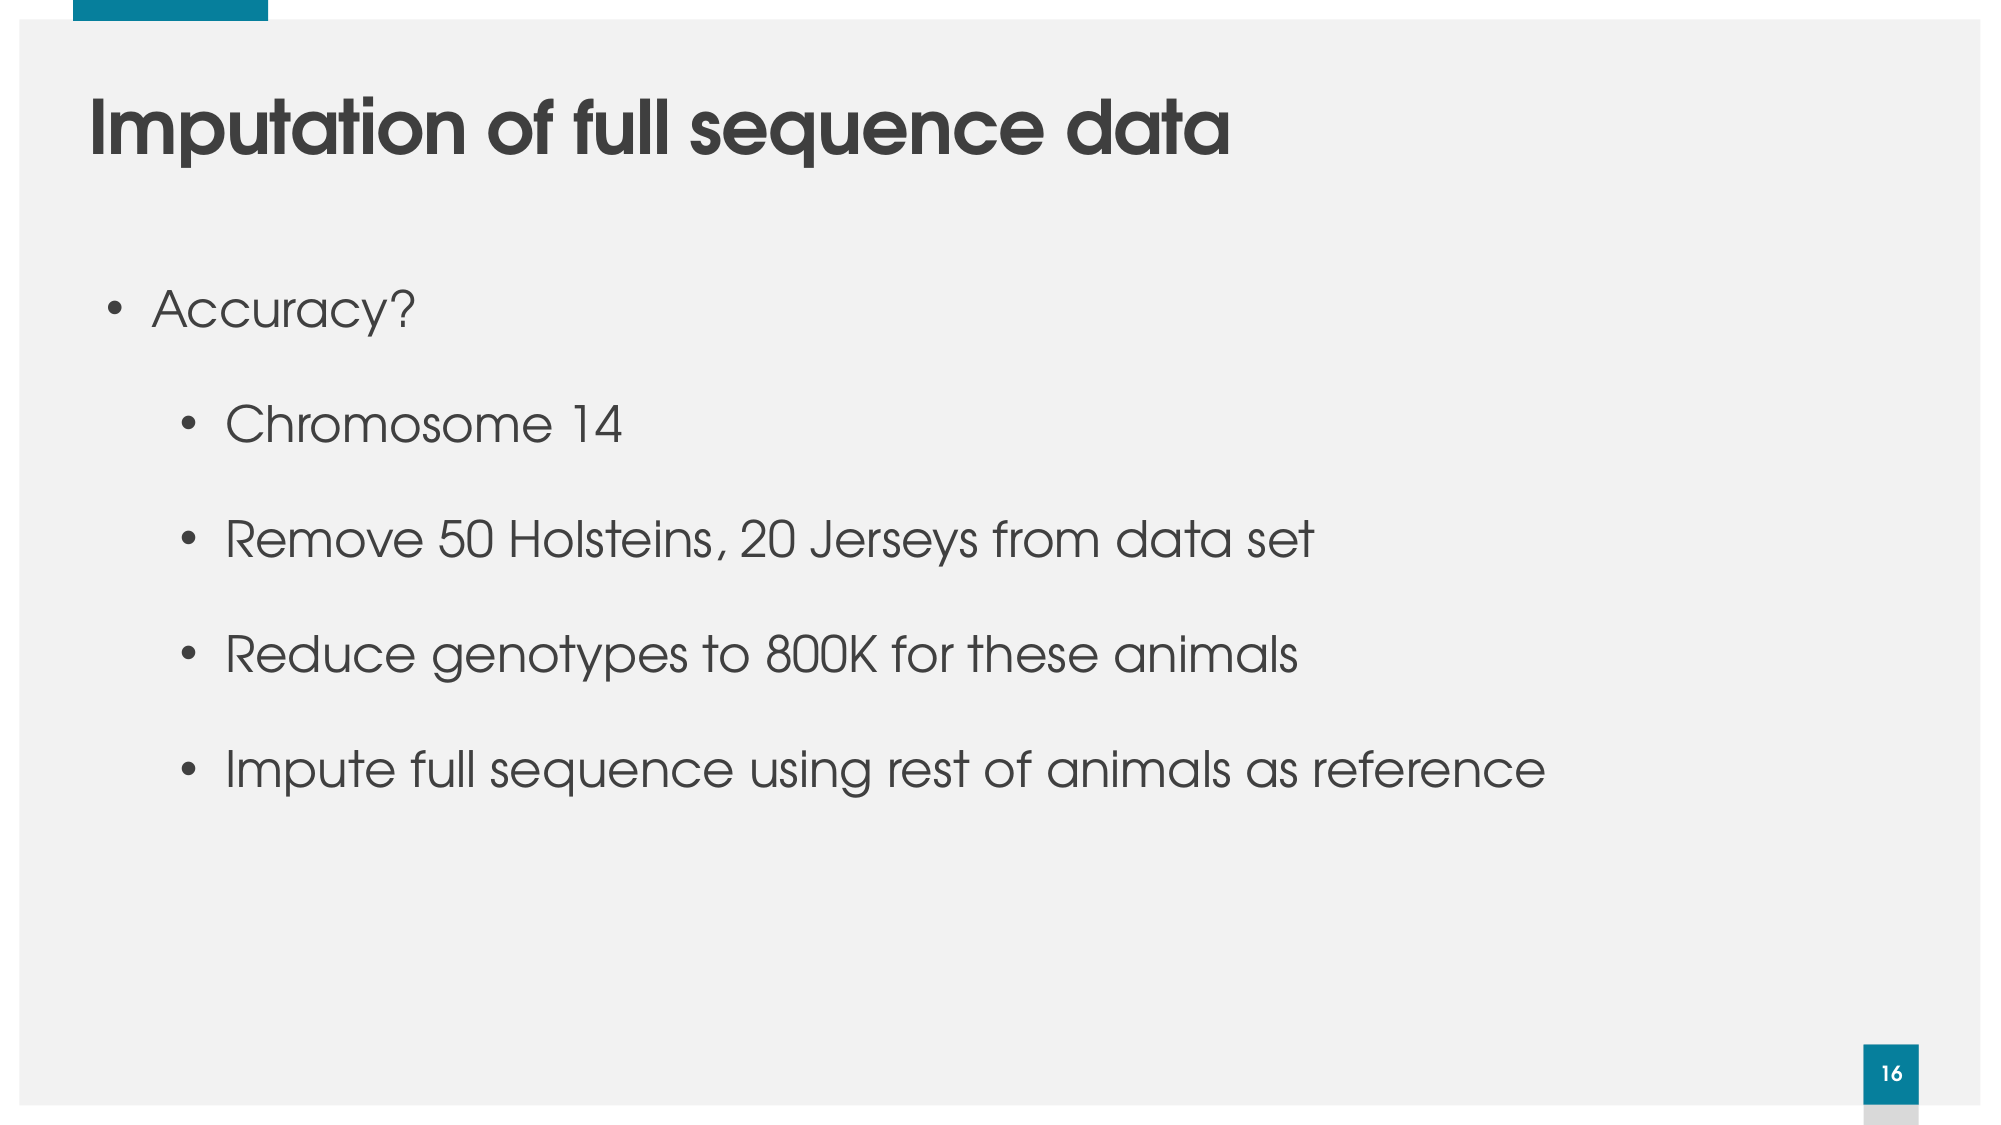

# Imputation of full sequence data
Accuracy?
Chromosome 14
Remove 50 Holsteins, 20 Jerseys from data set
Reduce genotypes to 800K for these animals
Impute full sequence using rest of animals as reference